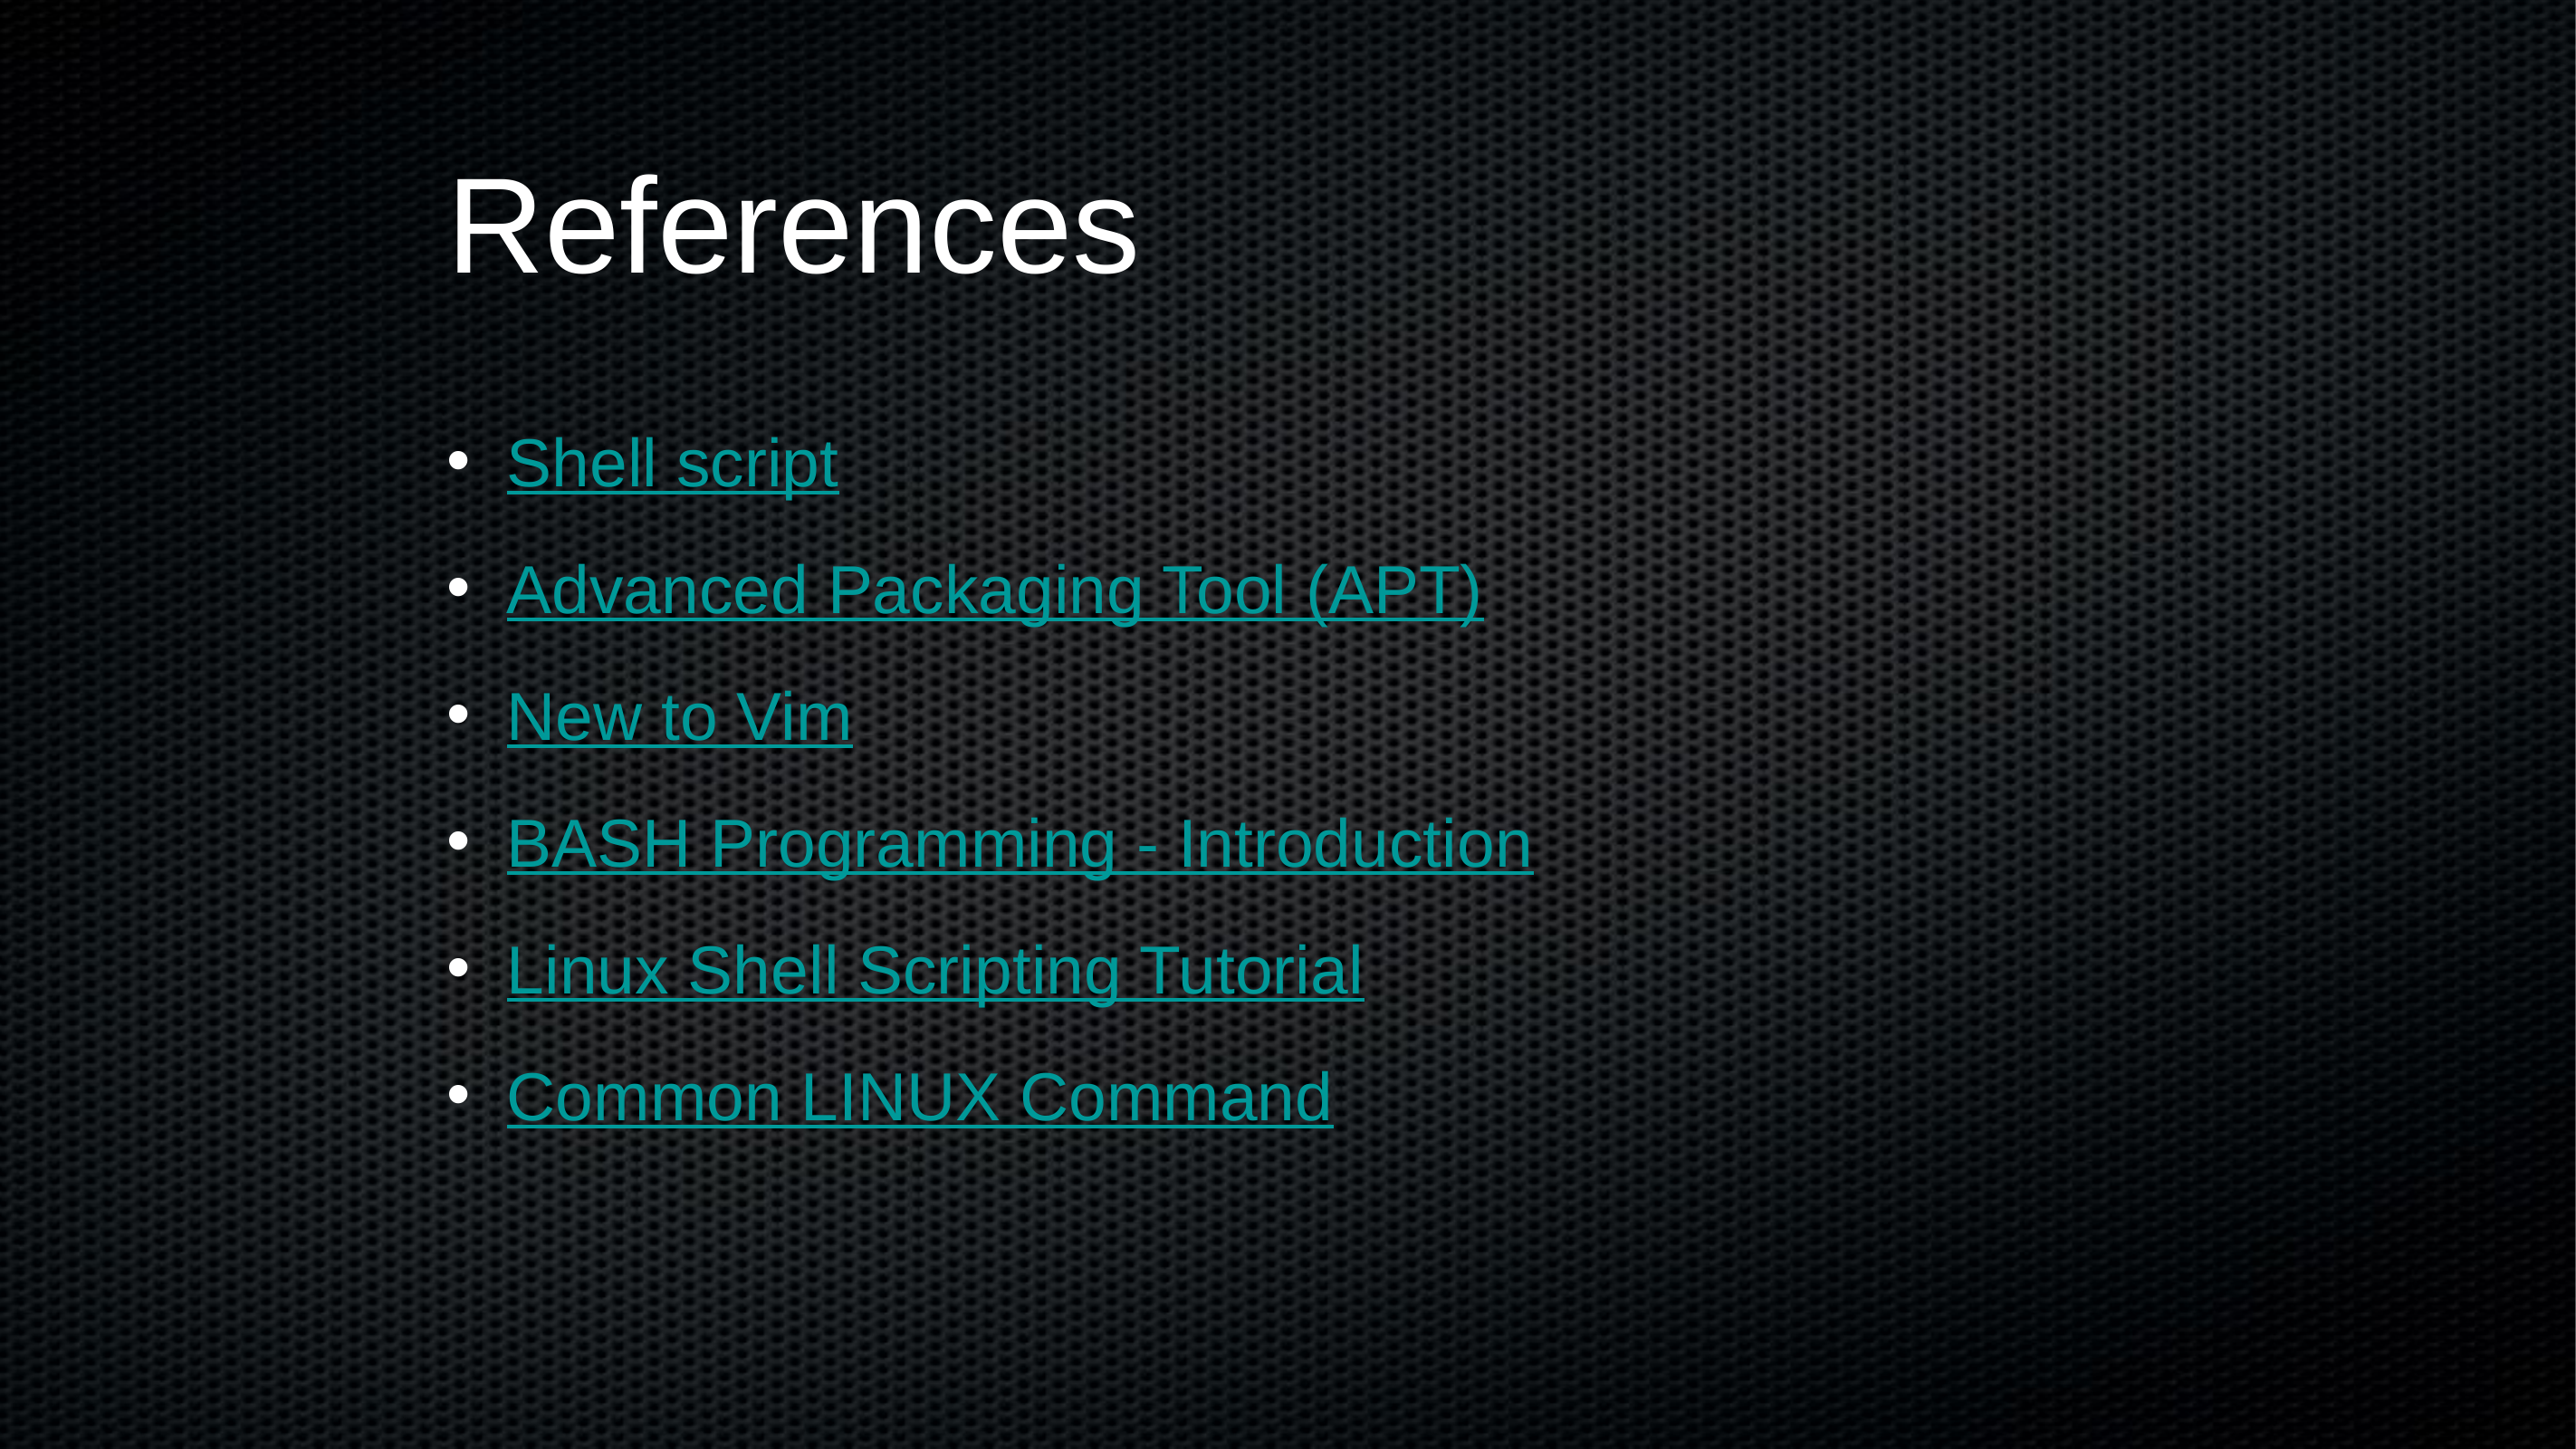

# References
Shell script
Advanced Packaging Tool (APT)
New to Vim
BASH Programming - Introduction
Linux Shell Scripting Tutorial
Common LINUX Command